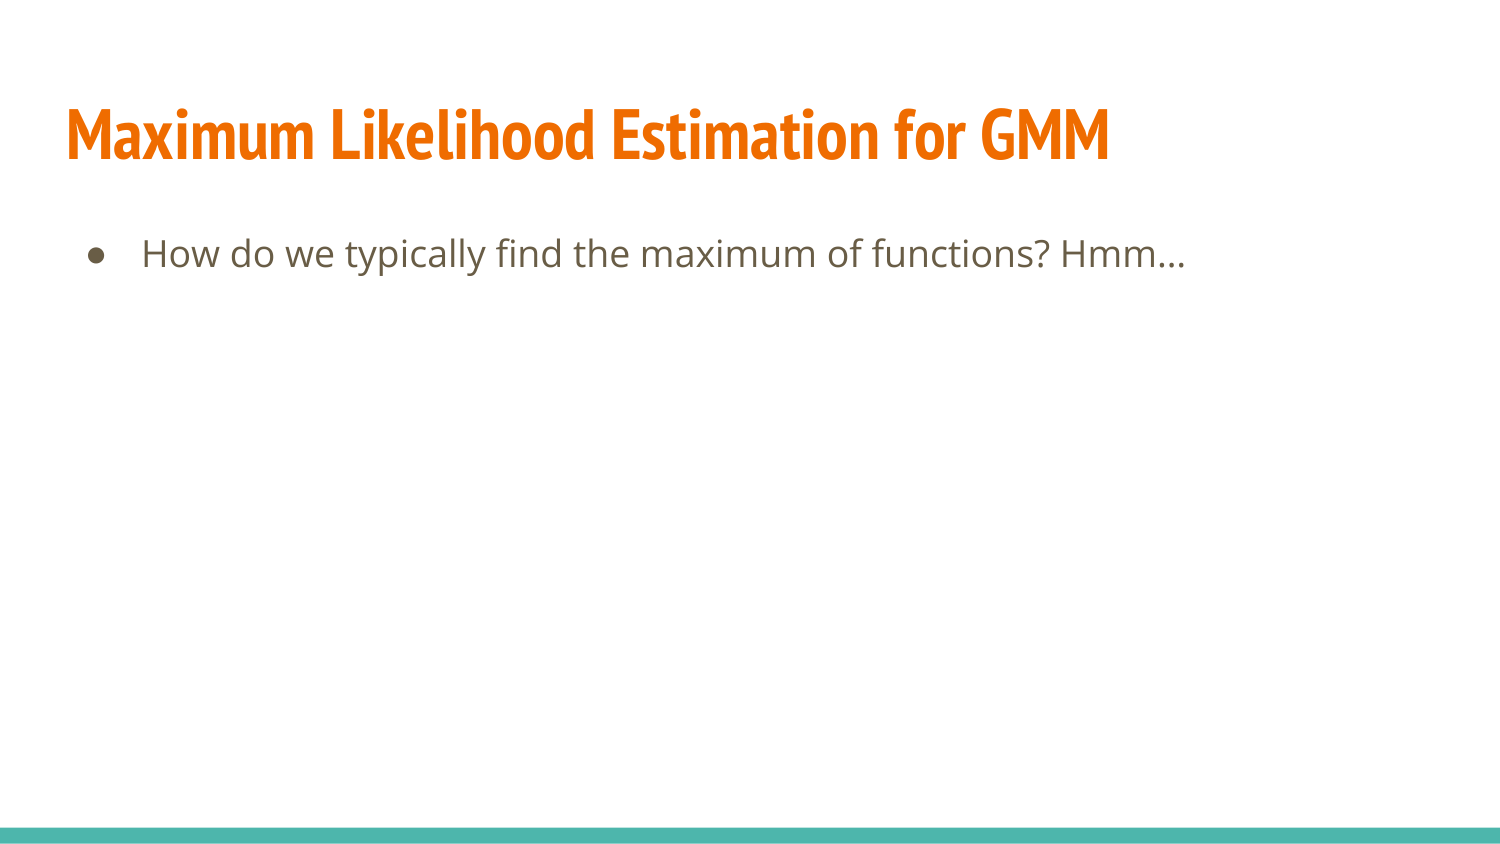

# Maximum Likelihood Estimation for GMM
How do we typically find the maximum of functions? Hmm…